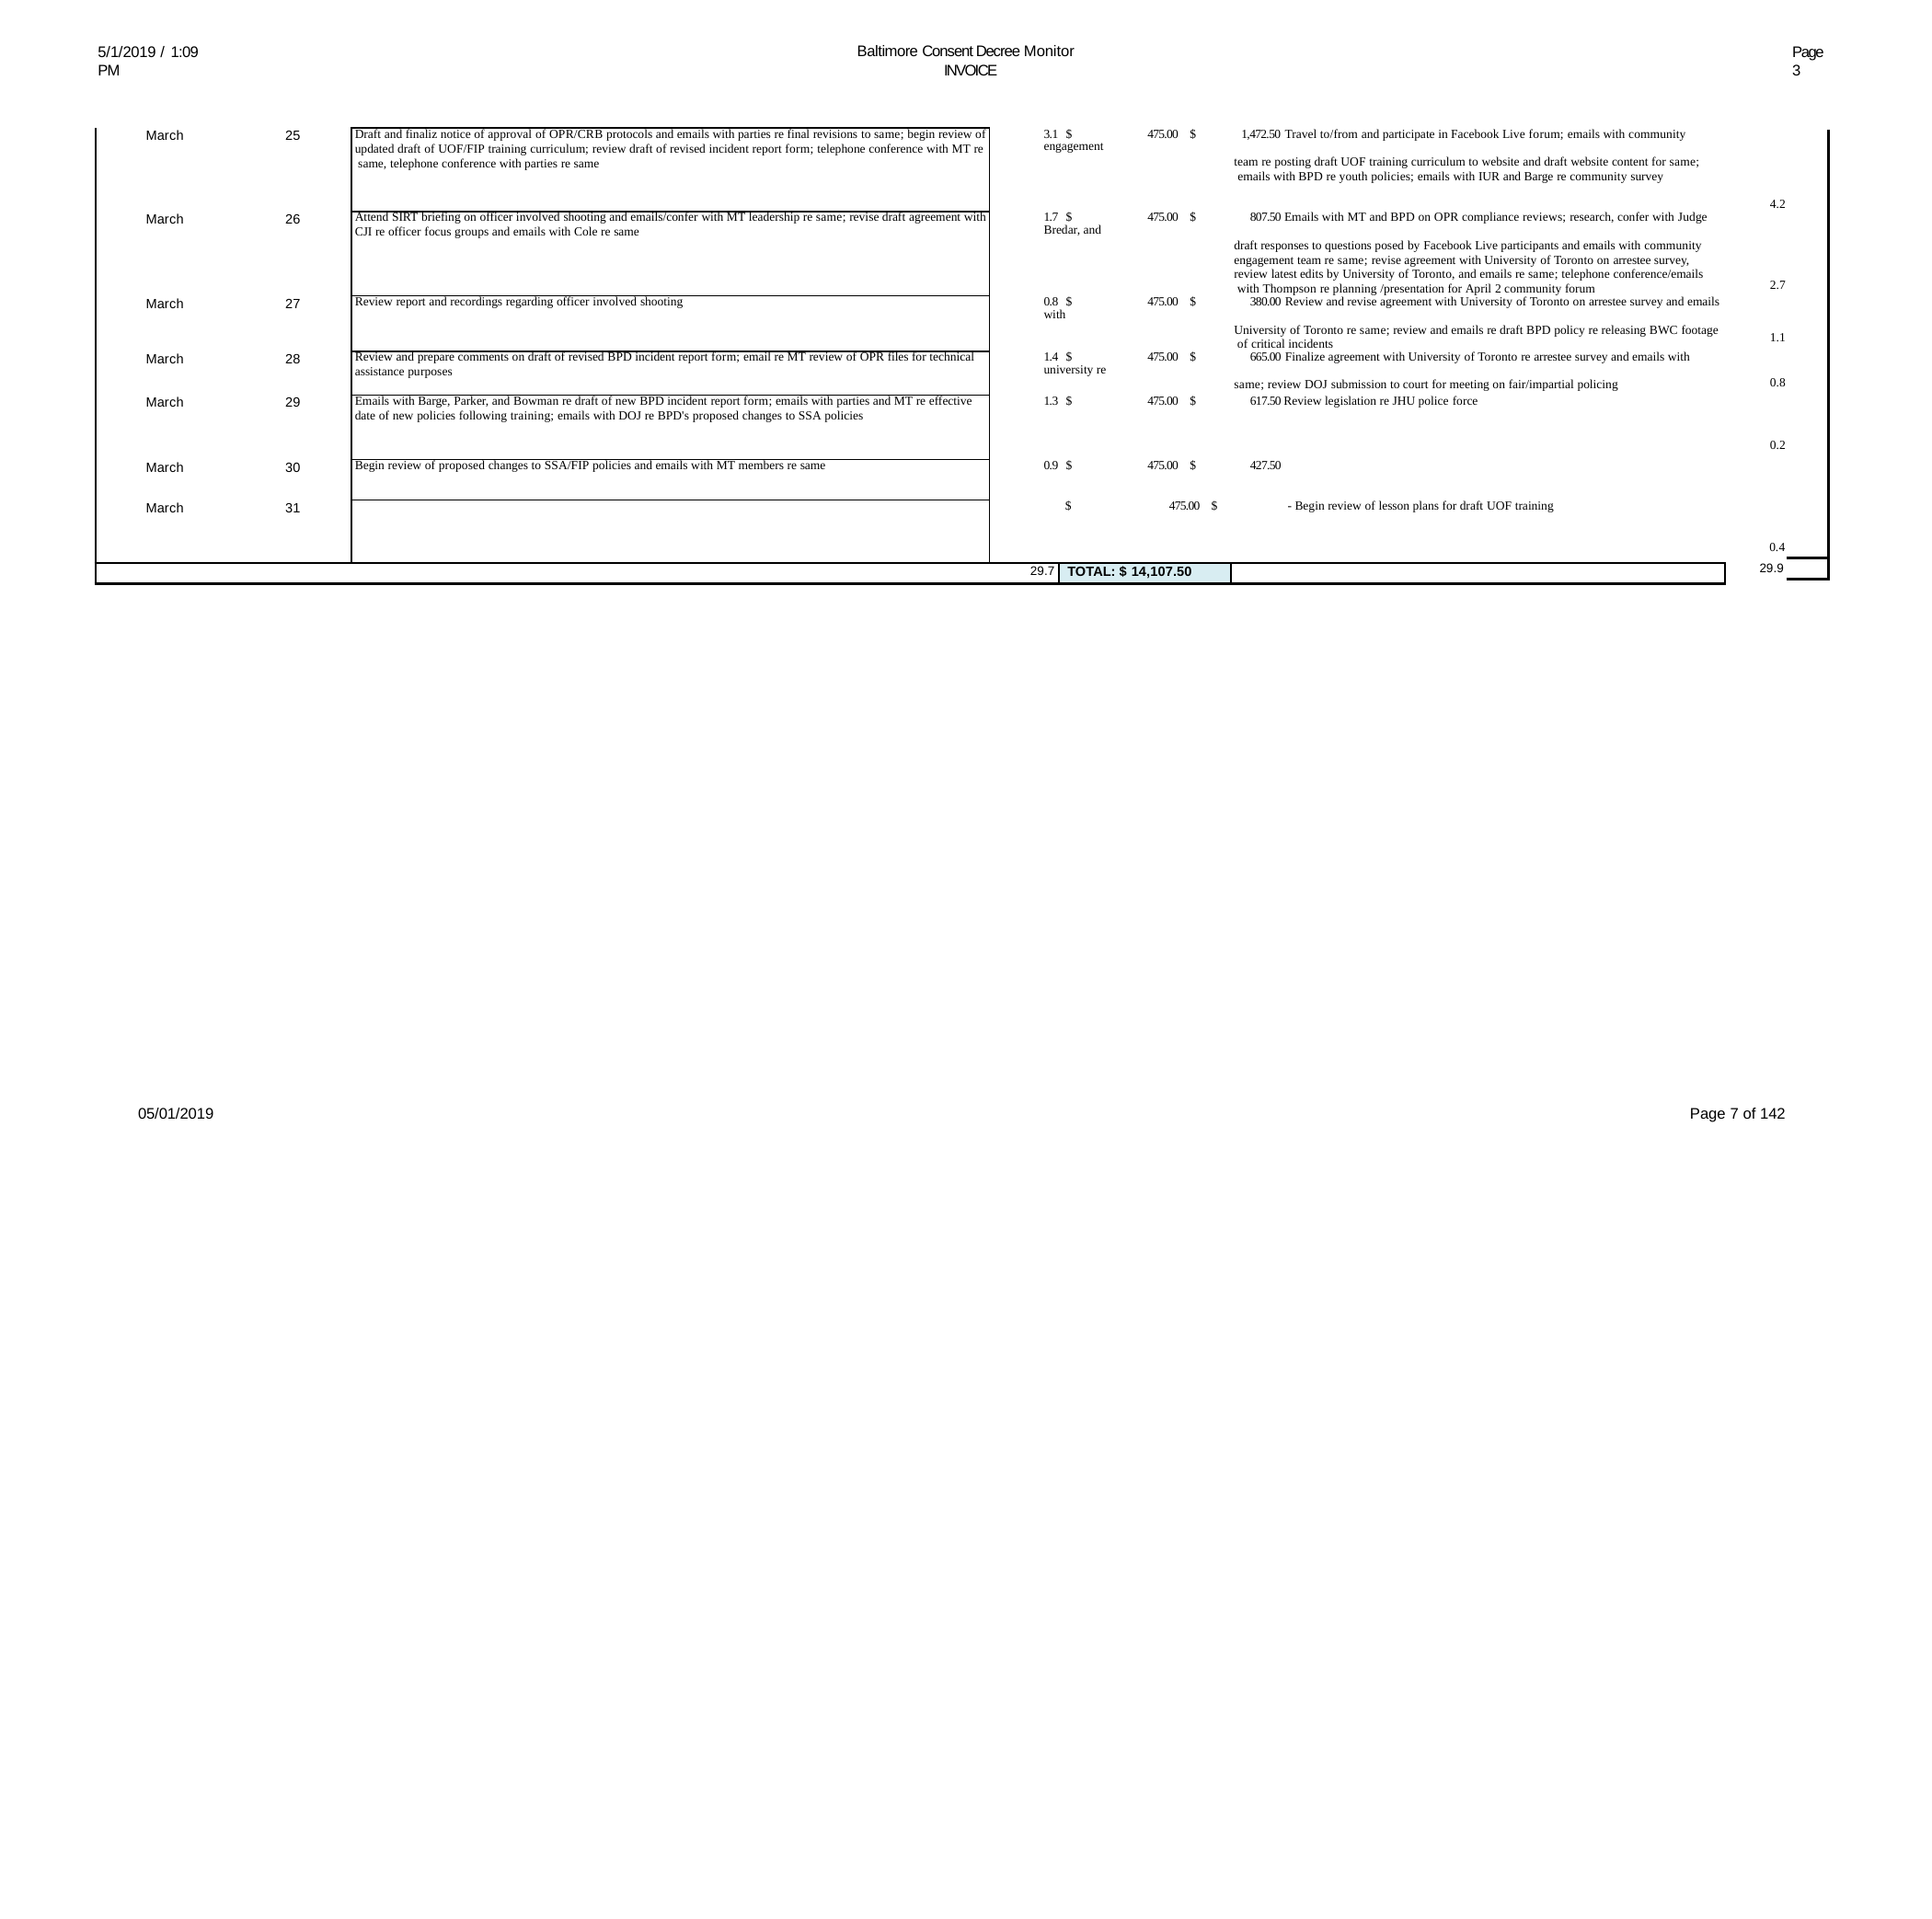

Baltimore Consent Decree Monitor  INVOICE
5/1/2019 / 1:09 PM
Page 3
| March | 25 | Draft and finaliz notice of approval of OPR/CRB protocols and emails with parties re final revisions to same; begin review of updated draft of UOF/FIP training curriculum; review draft of revised incident report form; telephone conference with MT re same, telephone conference with parties re same | 3.1 $ 475.00 $ 1,472.50 Travel to/from and participate in Facebook Live forum; emails with community engagement team re posting draft UOF training curriculum to website and draft website content for same; emails with BPD re youth policies; emails with IUR and Barge re community survey |  |  |
| --- | --- | --- | --- | --- | --- |
| March | 26 | Attend SIRT briefing on officer involved shooting and emails/confer with MT leadership re same; revise draft agreement with CJI re officer focus groups and emails with Cole re same | 1.7 $ 475.00 $ 807.50 Emails with MT and BPD on OPR compliance reviews; research, confer with Judge Bredar, and draft responses to questions posed by Facebook Live participants and emails with community engagement team re same; revise agreement with University of Toronto on arrestee survey, review latest edits by University of Toronto, and emails re same; telephone conference/emails with Thompson re planning /presentation for April 2 community forum |  |  |
| March | 27 | Review report and recordings regarding officer involved shooting | 0.8 $ 475.00 $ 380.00 Review and revise agreement with University of Toronto on arrestee survey and emails with University of Toronto re same; review and emails re draft BPD policy re releasing BWC footage of critical incidents |  |  |
| March | 28 | Review and prepare comments on draft of revised BPD incident report form; email re MT review of OPR files for technical assistance purposes | 1.4 $ 475.00 $ 665.00 Finalize agreement with University of Toronto re arrestee survey and emails with university re same; review DOJ submission to court for meeting on fair/impartial policing |  |  |
| March | 29 | Emails with Barge, Parker, and Bowman re draft of new BPD incident report form; emails with parties and MT re effective date of new policies following training; emails with DOJ re BPD's proposed changes to SSA policies | 1.3 $ 475.00 $ 617.50 Review legislation re JHU police force |  |  |
| March | 30 | Begin review of proposed changes to SSA/FIP policies and emails with MT members re same | 0.9 $ 475.00 $ 427.50 |  |  |
| March | 31 |  | $ 475.00 $ - Begin review of lesson plans for draft UOF training |  |  |
| 29.7 |  |  |  | TOTAL: $ 14,107.50 |  |

4.2
2.7

1.1

0.8
0.2
0.4
29.9

05/01/2019
Page 7 of 142